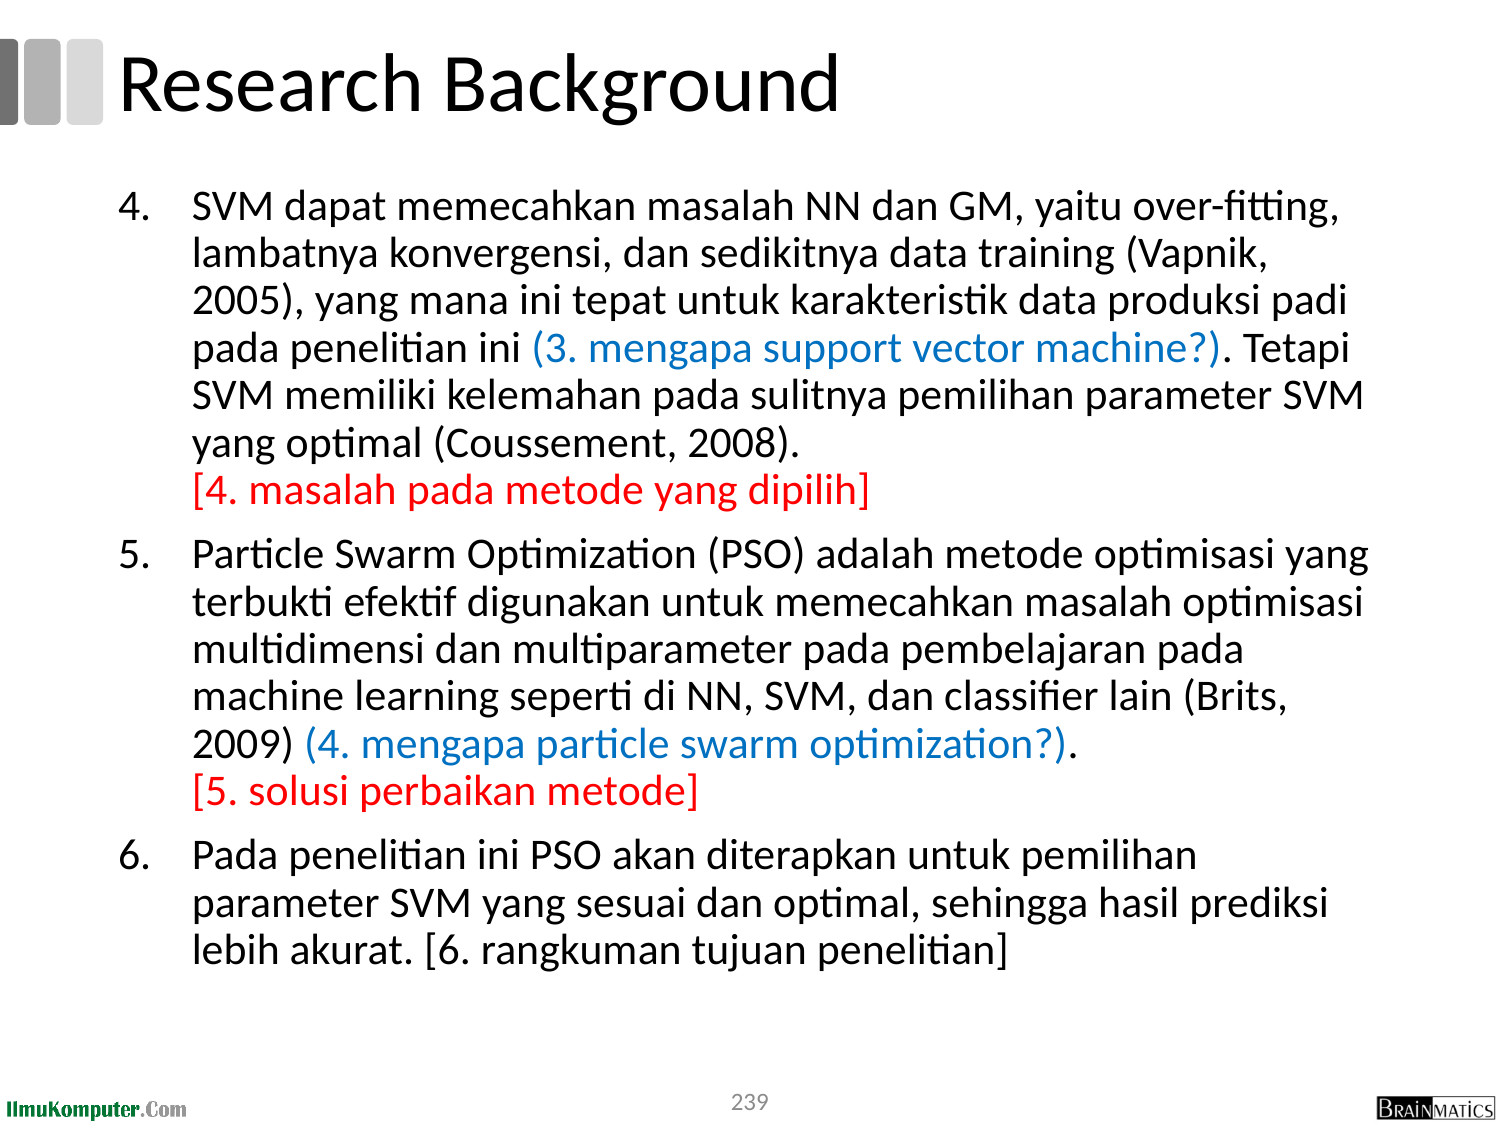

# Research Background
SVM dapat memecahkan masalah NN dan GM, yaitu over-fitting, lambatnya konvergensi, dan sedikitnya data training (Vapnik, 2005), yang mana ini tepat untuk karakteristik data produksi padi pada penelitian ini (3. mengapa support vector machine?). Tetapi SVM memiliki kelemahan pada sulitnya pemilihan parameter SVM yang optimal (Coussement, 2008).
[4. masalah pada metode yang dipilih]
Particle Swarm Optimization (PSO) adalah metode optimisasi yang terbukti efektif digunakan untuk memecahkan masalah optimisasi multidimensi dan multiparameter pada pembelajaran pada machine learning seperti di NN, SVM, dan classifier lain (Brits, 2009) (4. mengapa particle swarm optimization?).
[5. solusi perbaikan metode]
Pada penelitian ini PSO akan diterapkan untuk pemilihan parameter SVM yang sesuai dan optimal, sehingga hasil prediksi lebih akurat. [6. rangkuman tujuan penelitian]
239